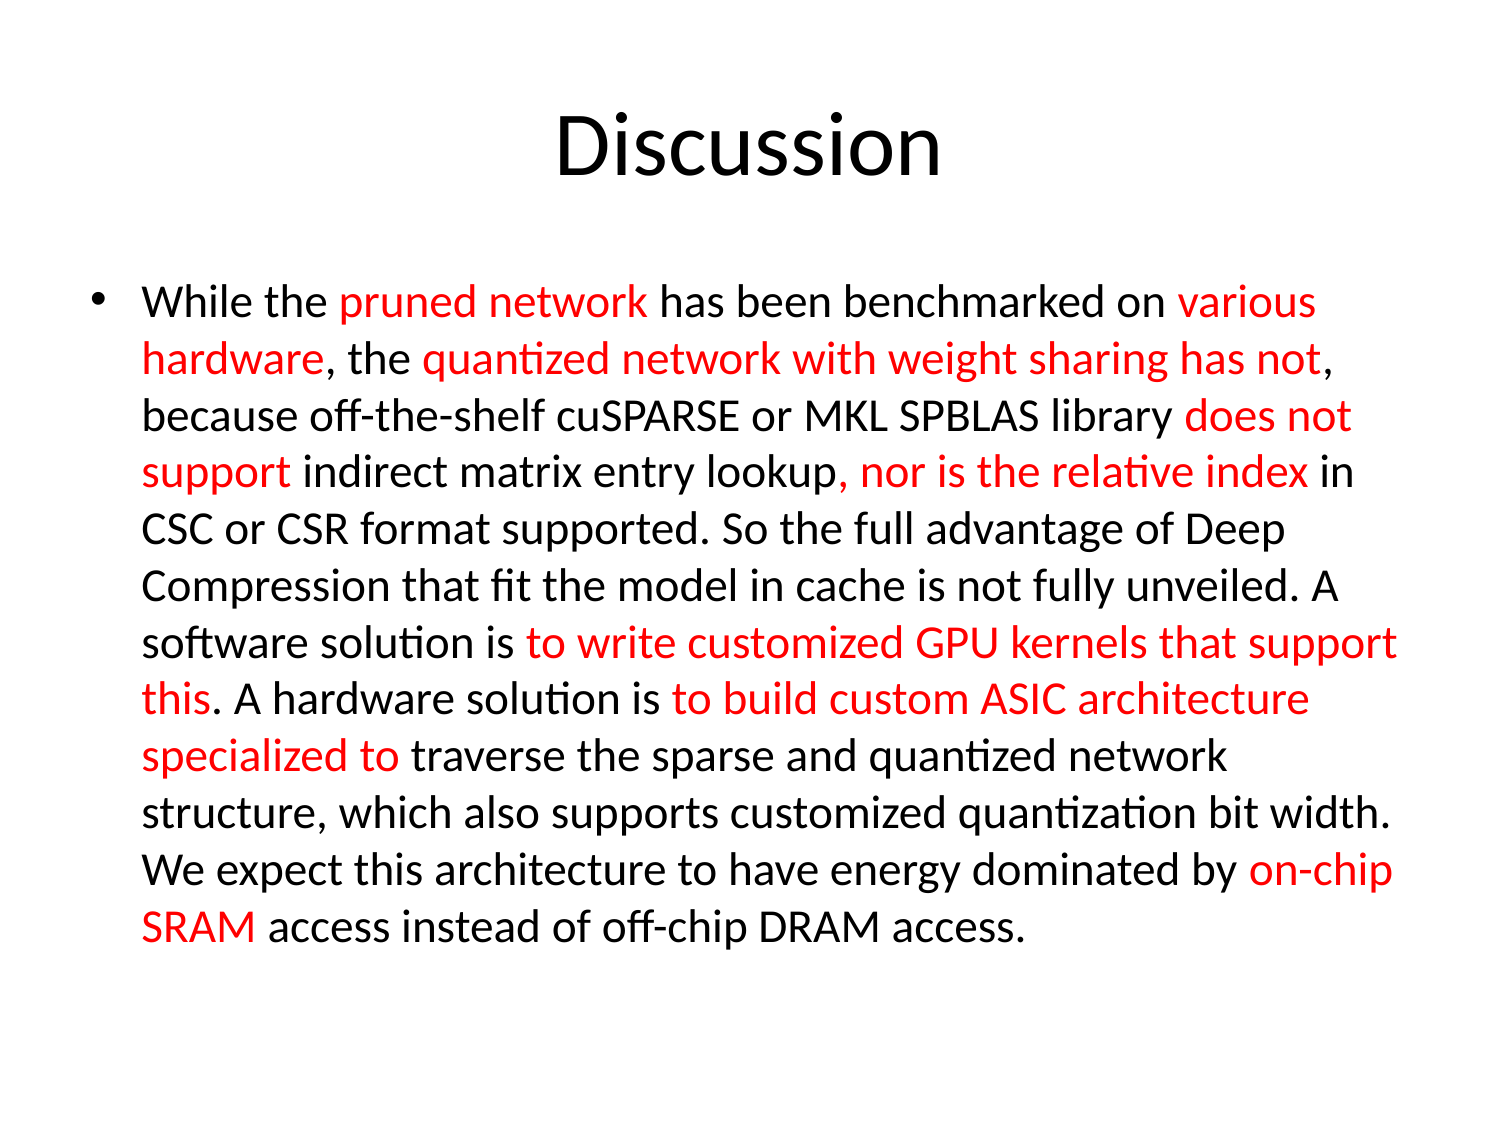

# Discussion
While the pruned network has been benchmarked on various hardware, the quantized network with weight sharing has not, because off-the-shelf cuSPARSE or MKL SPBLAS library does not support indirect matrix entry lookup, nor is the relative index in CSC or CSR format supported. So the full advantage of Deep Compression that fit the model in cache is not fully unveiled. A software solution is to write customized GPU kernels that support this. A hardware solution is to build custom ASIC architecture specialized to traverse the sparse and quantized network structure, which also supports customized quantization bit width. We expect this architecture to have energy dominated by on-chip SRAM access instead of off-chip DRAM access.